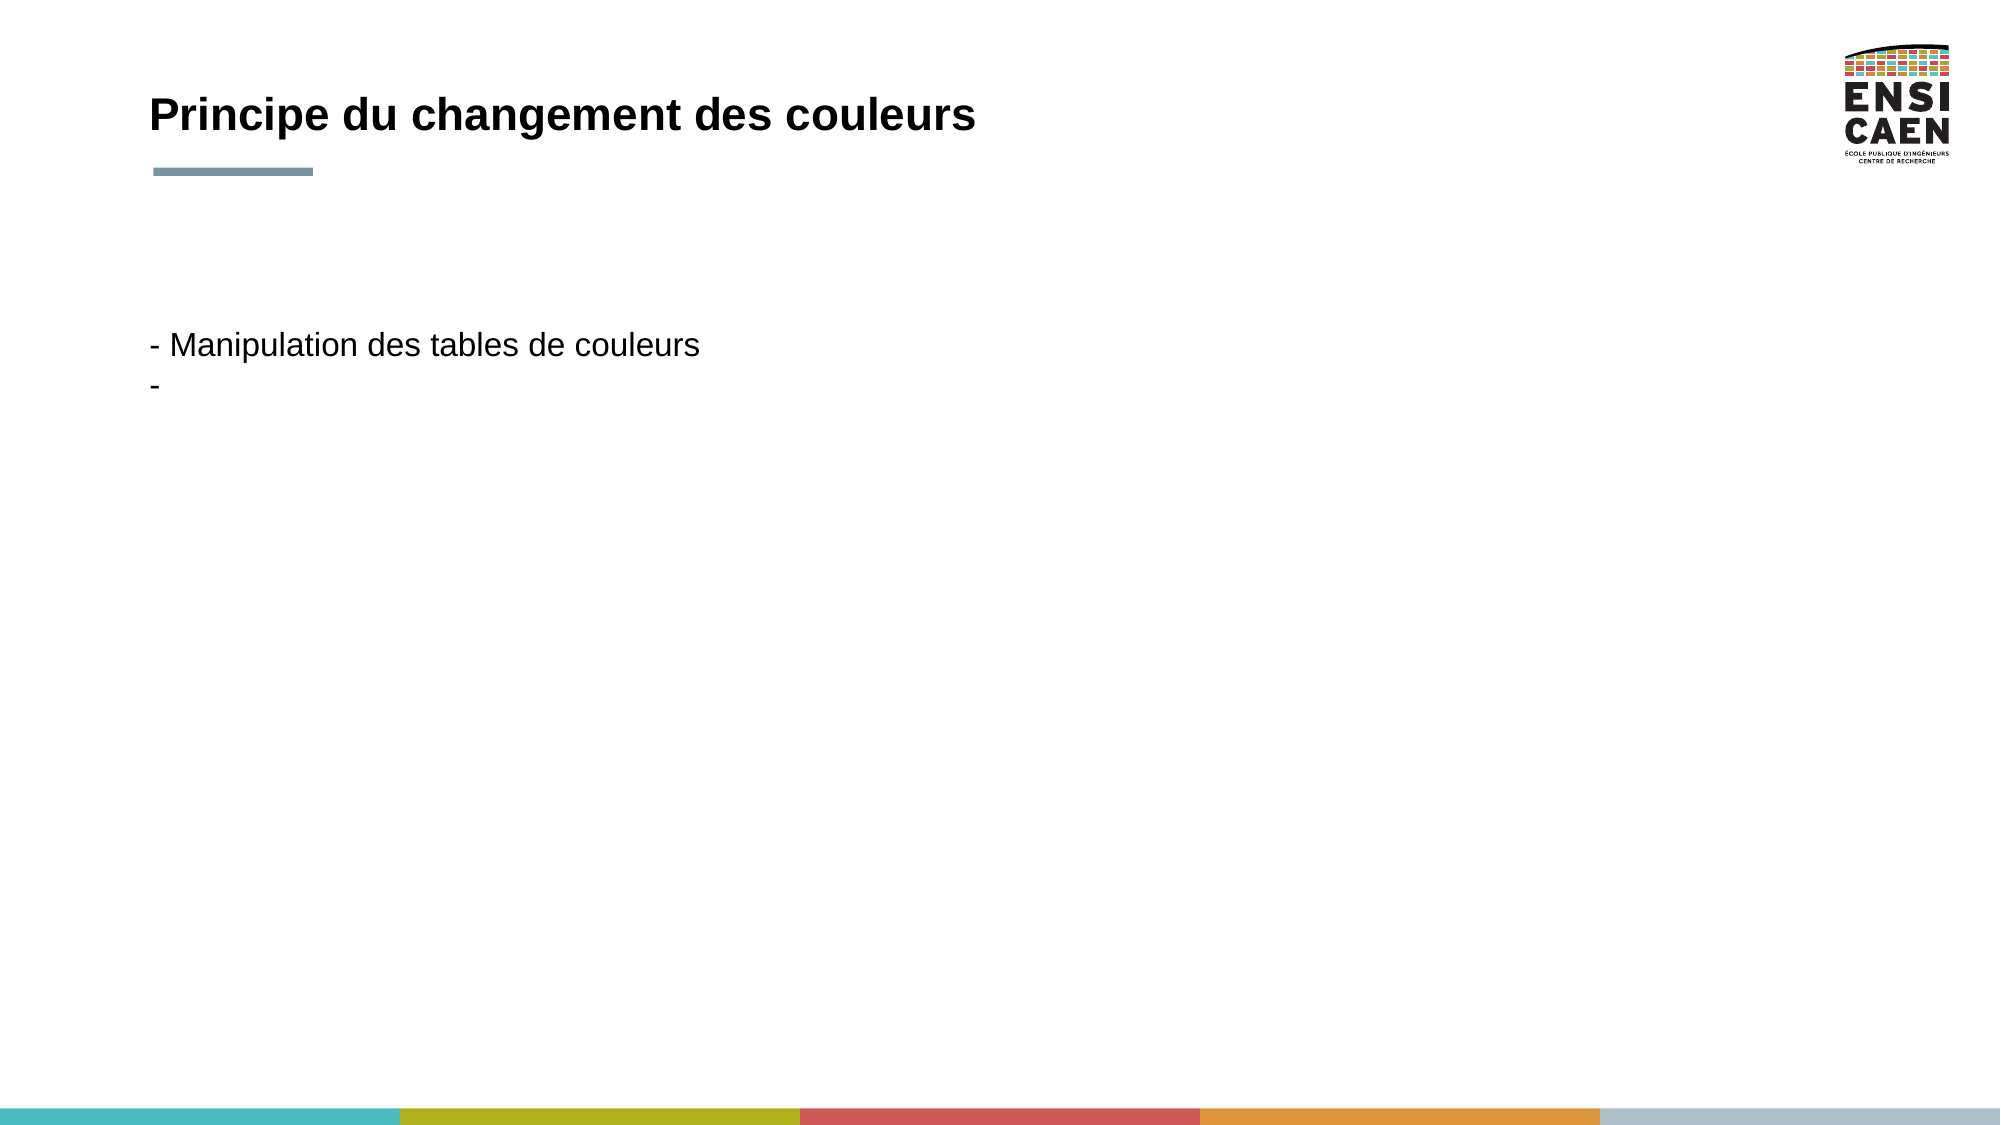

Principe du changement des couleurs
- Manipulation des tables de couleurs
-